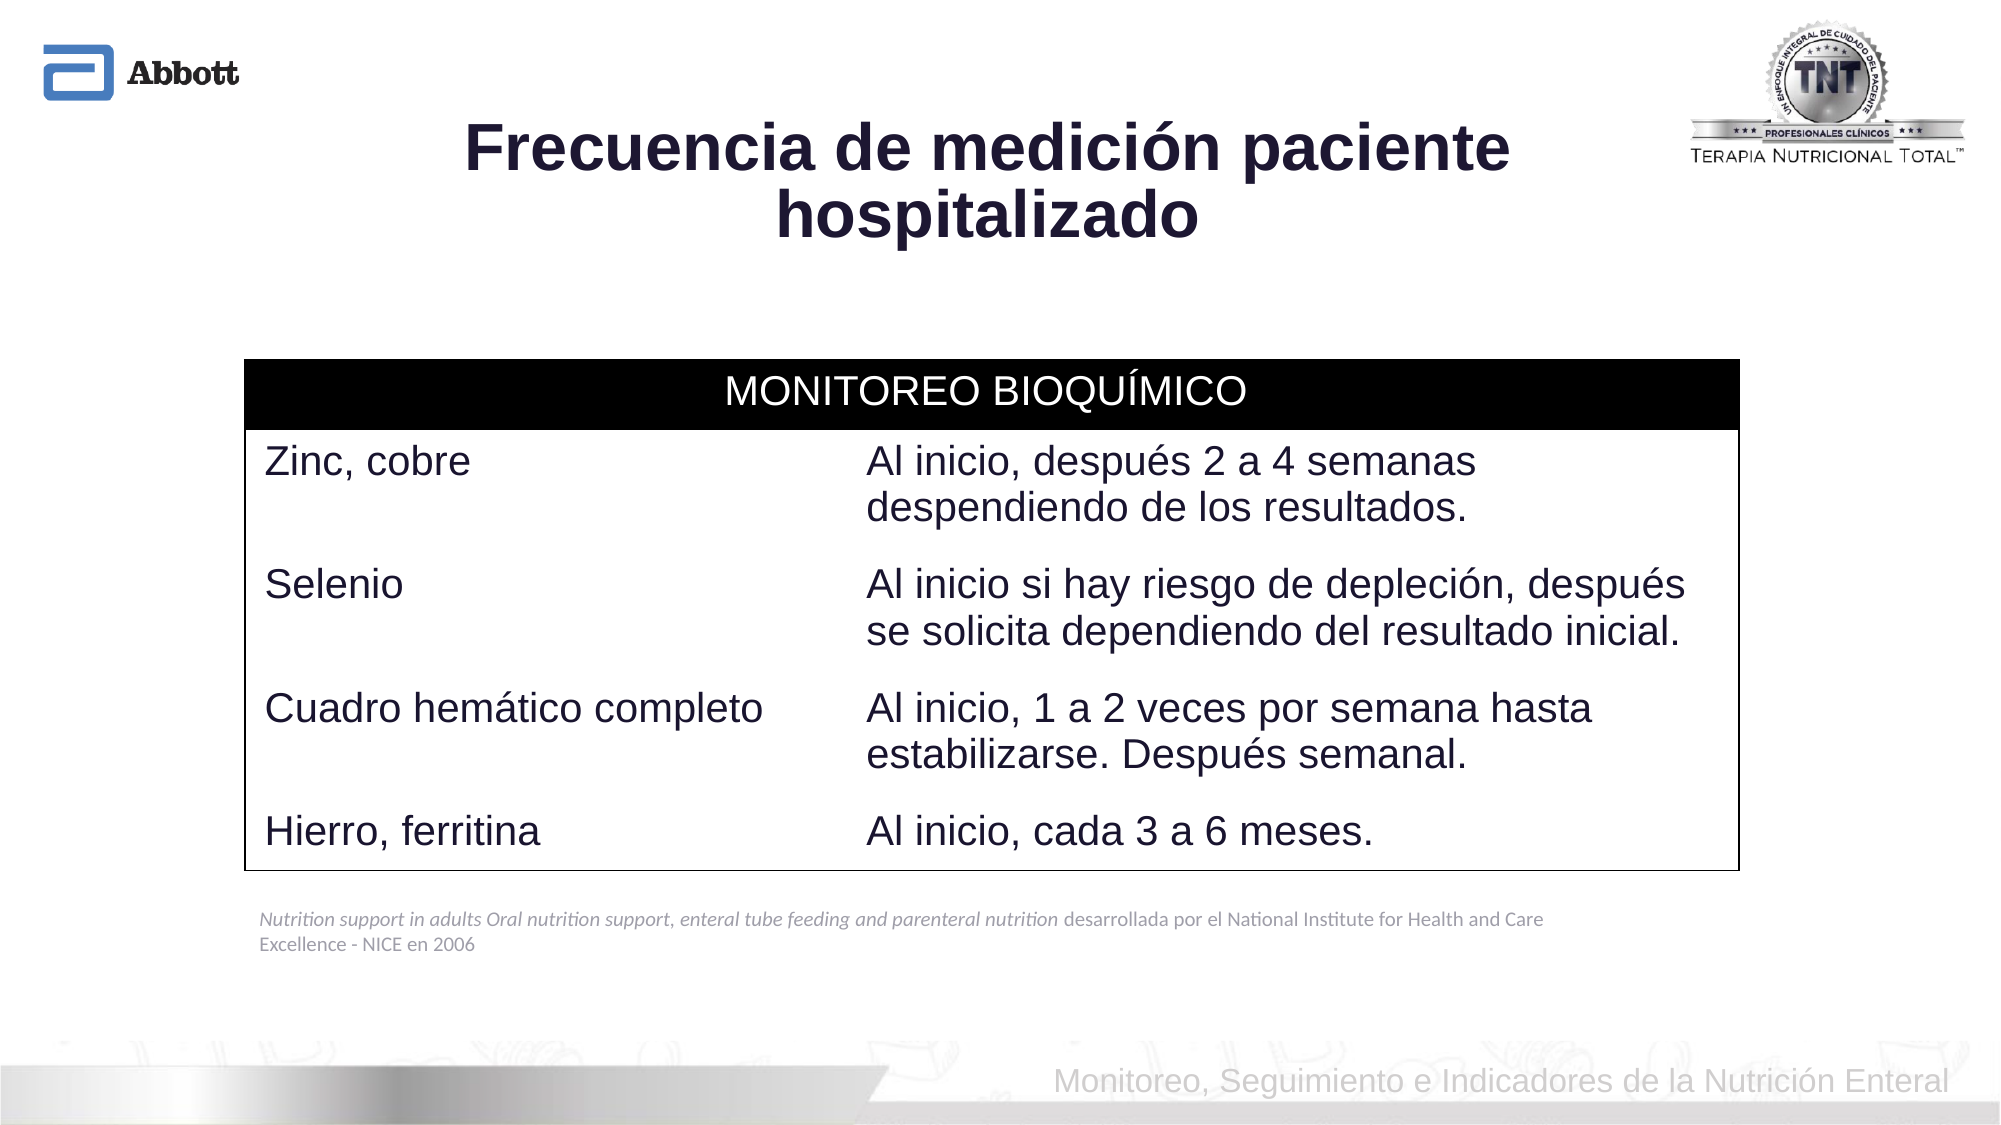

# Frecuencia de medición paciente hospitalizado
| MONITOREO BIOQUÍMICO |  |
| --- | --- |
| Zinc, cobre | Al inicio, después 2 a 4 semanas despendiendo de los resultados. |
| Selenio | Al inicio si hay riesgo de depleción, después se solicita dependiendo del resultado inicial. |
| Cuadro hemático completo | Al inicio, 1 a 2 veces por semana hasta estabilizarse. Después semanal. |
| Hierro, ferritina | Al inicio, cada 3 a 6 meses. |
Nutrition support in adults Oral nutrition support, enteral tube feeding and parenteral nutrition desarrollada por el National Institute for Health and Care Excellence - NICE en 2006